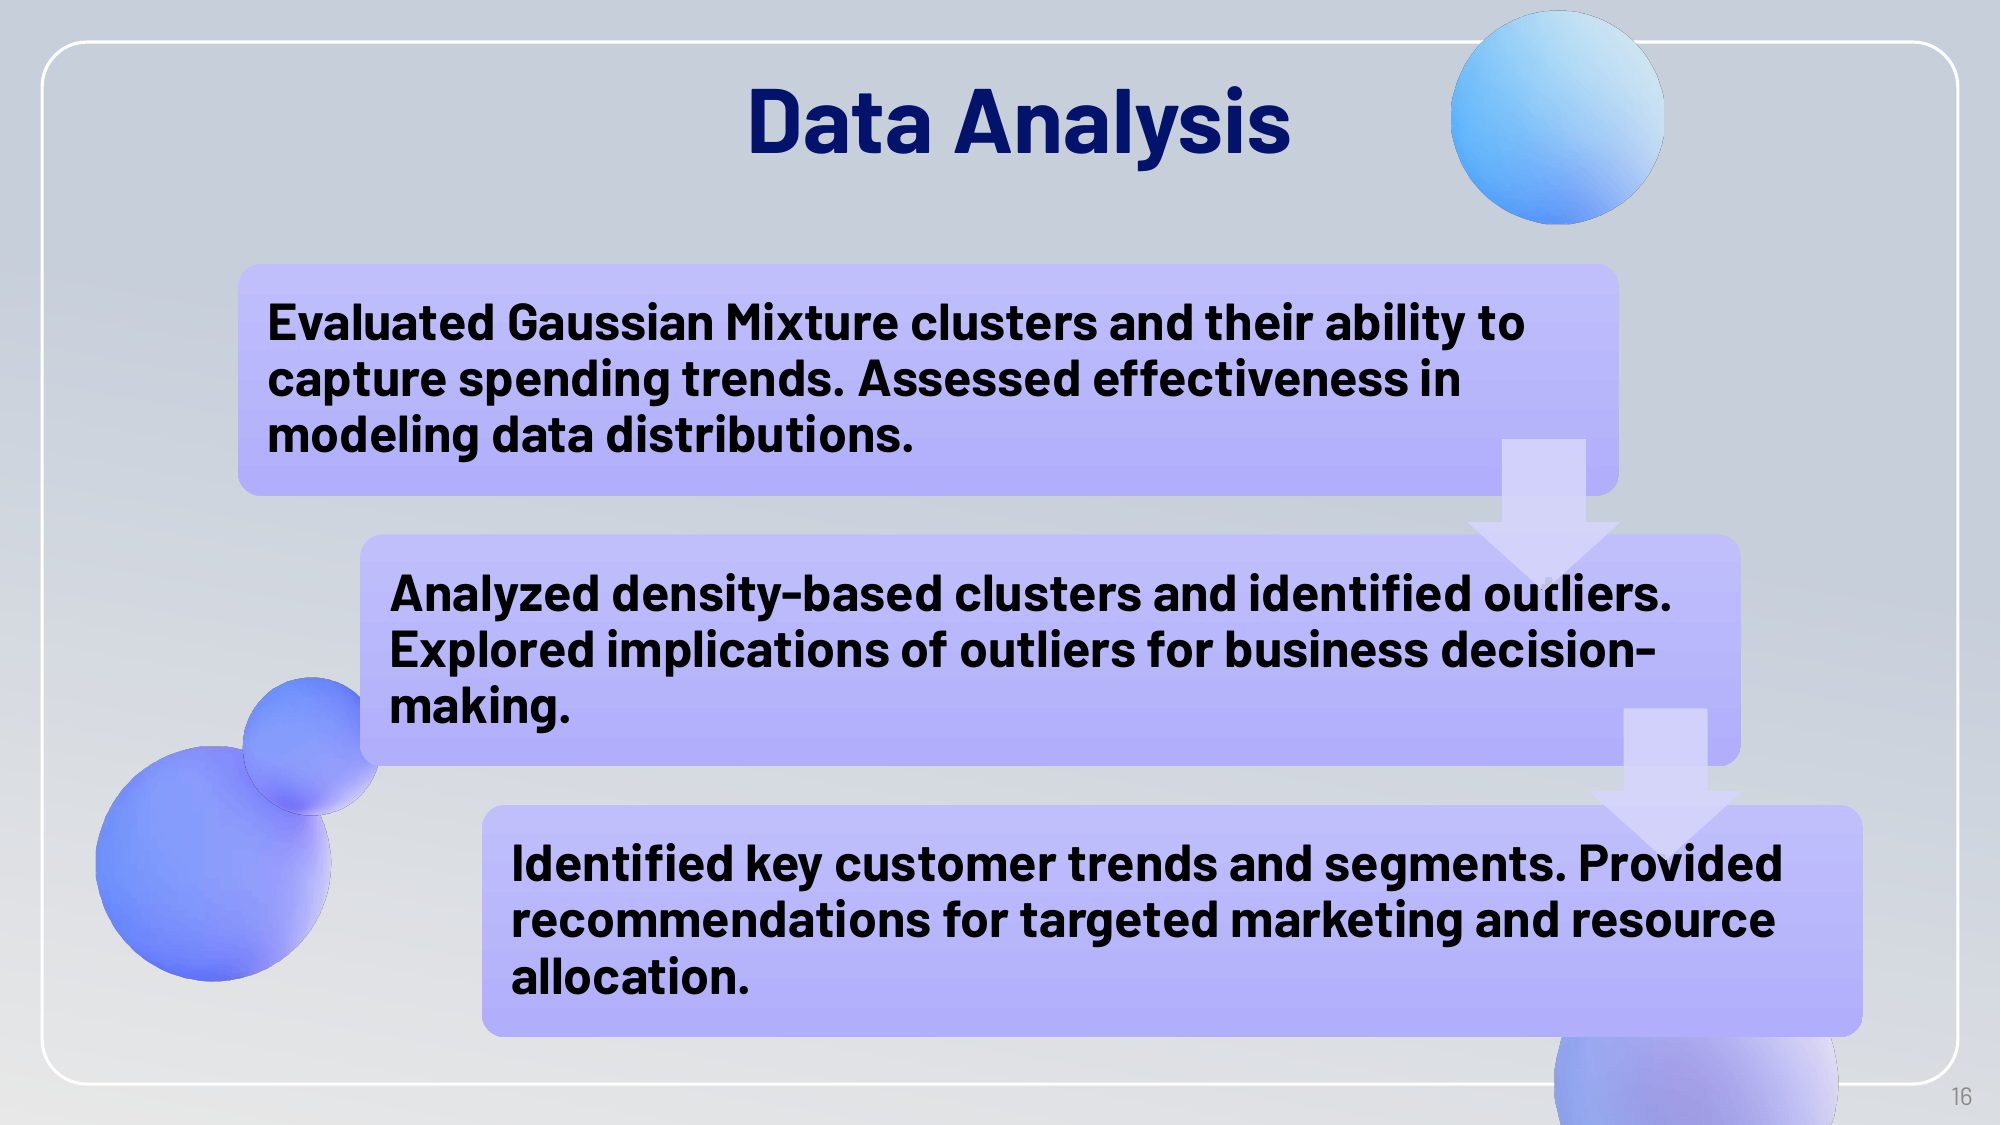

# Data Analysis
Evaluated Gaussian Mixture clusters and their ability to capture spending trends. Assessed effectiveness in modeling data distributions.
Analyzed density-based clusters and identified outliers. Explored implications of outliers for business decision-making.
Identified key customer trends and segments. Provided recommendations for targeted marketing and resource allocation.

16